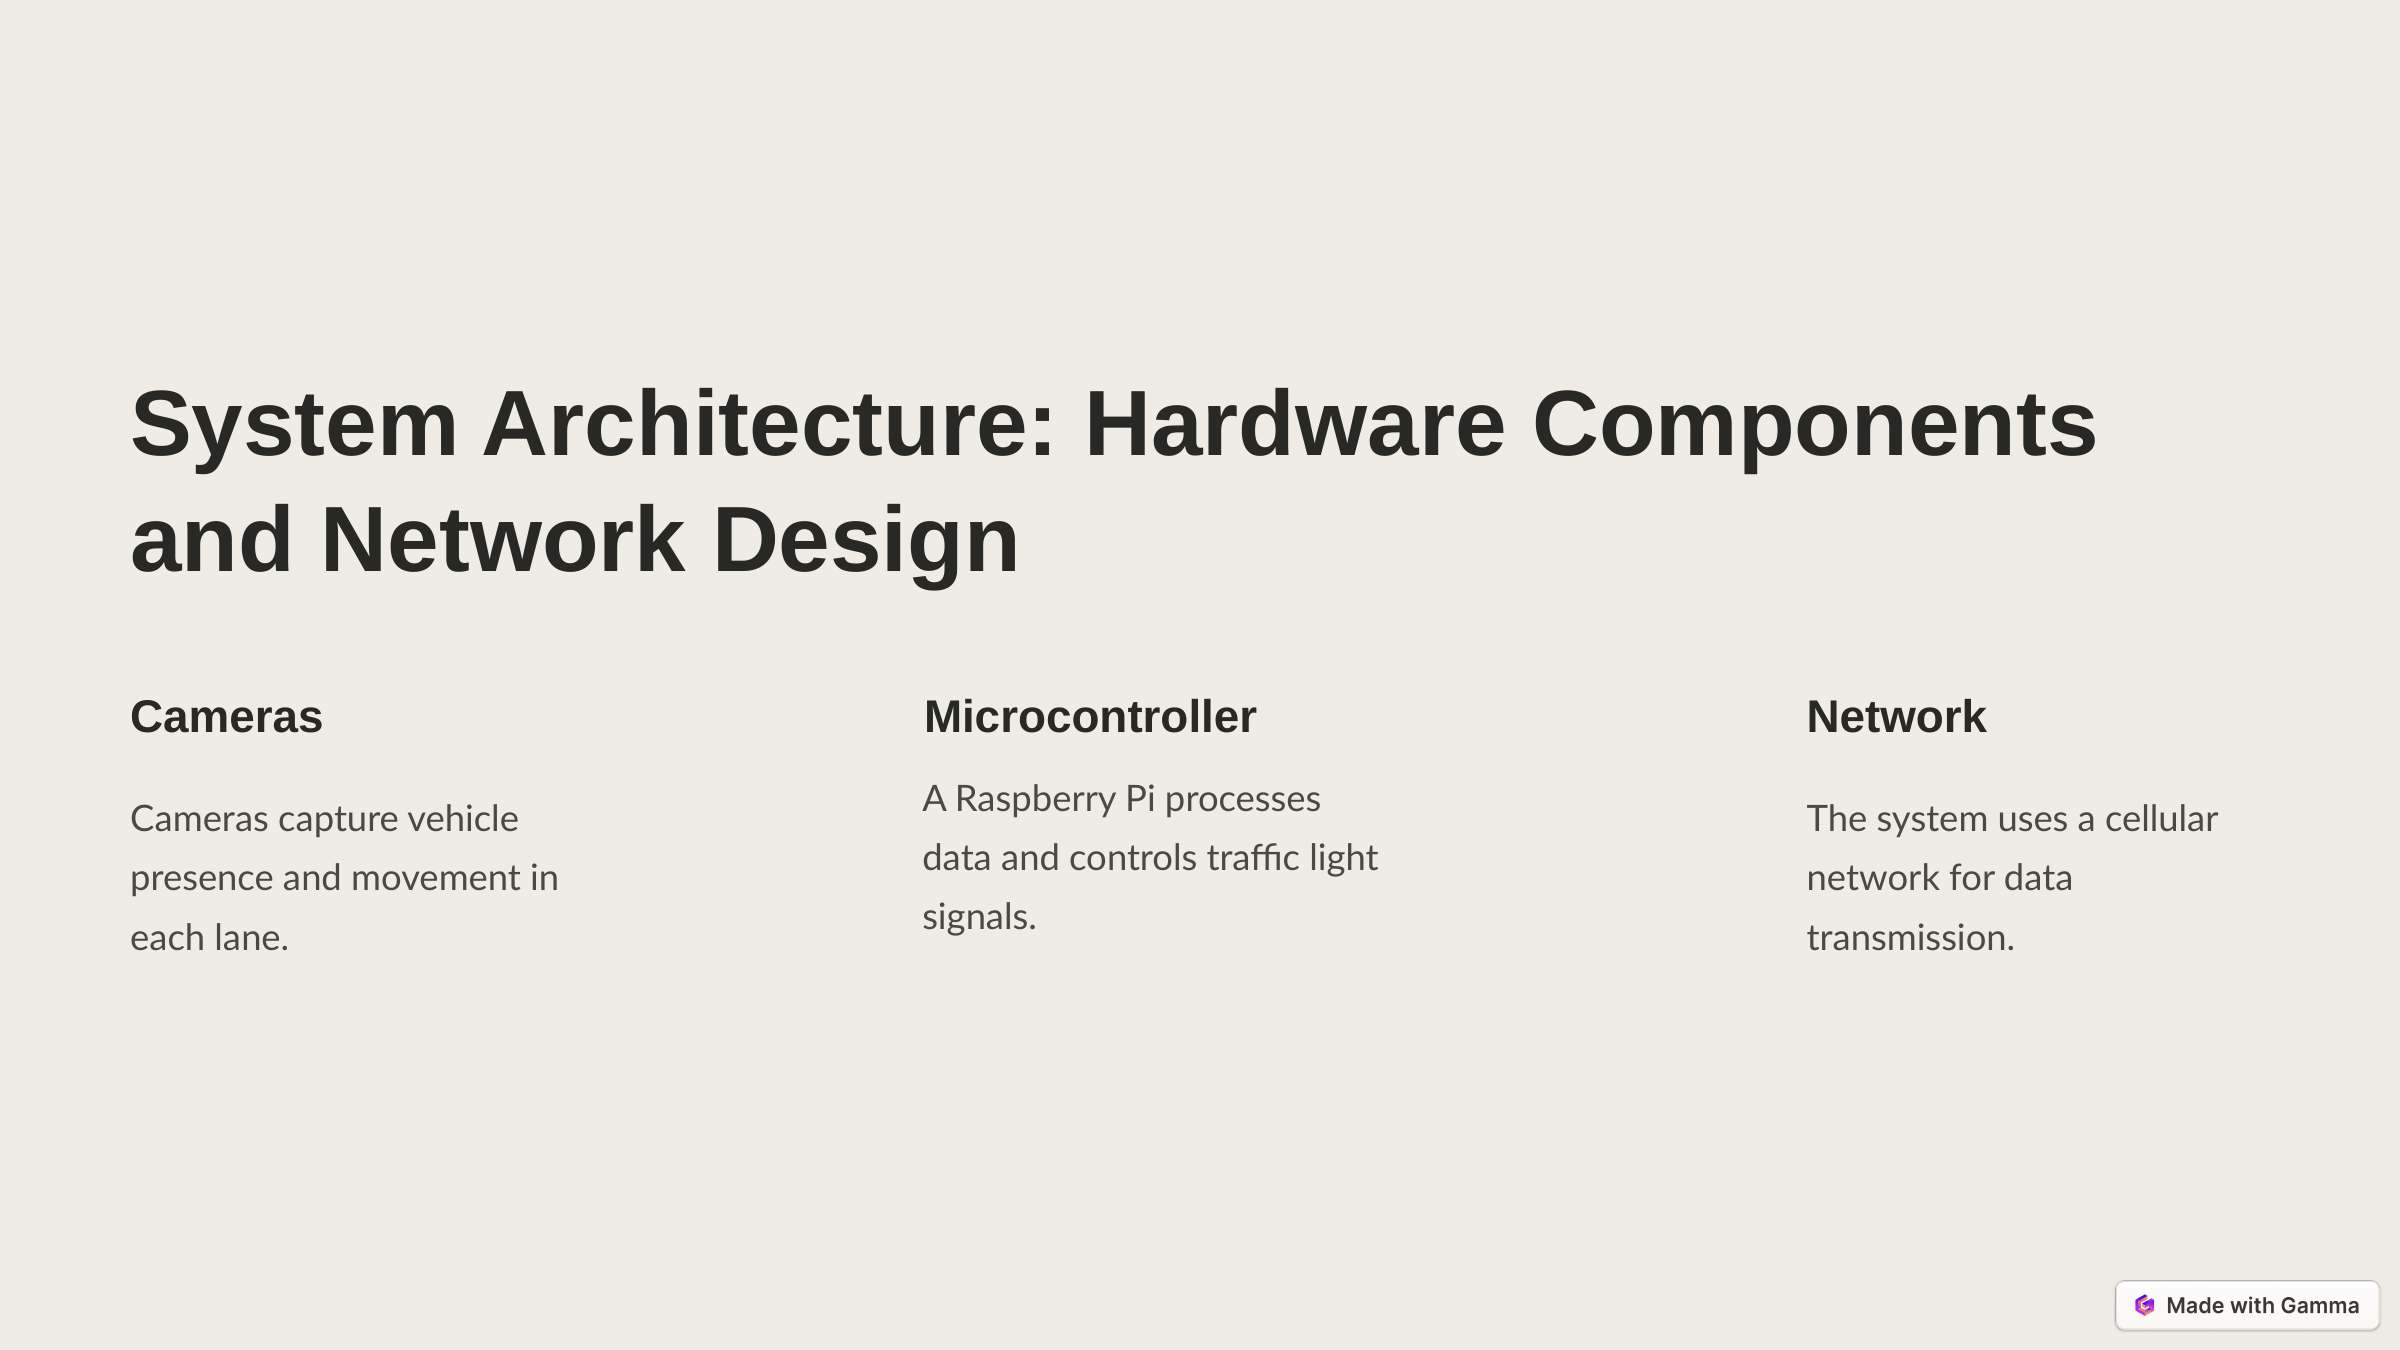

System Architecture: Hardware Components and Network Design
Cameras

Microcontroller
Network
A Raspberry Pi processes data and controls traffic light signals.
Cameras capture vehicle presence and movement in each lane.

The system uses a cellular network for data transmission.